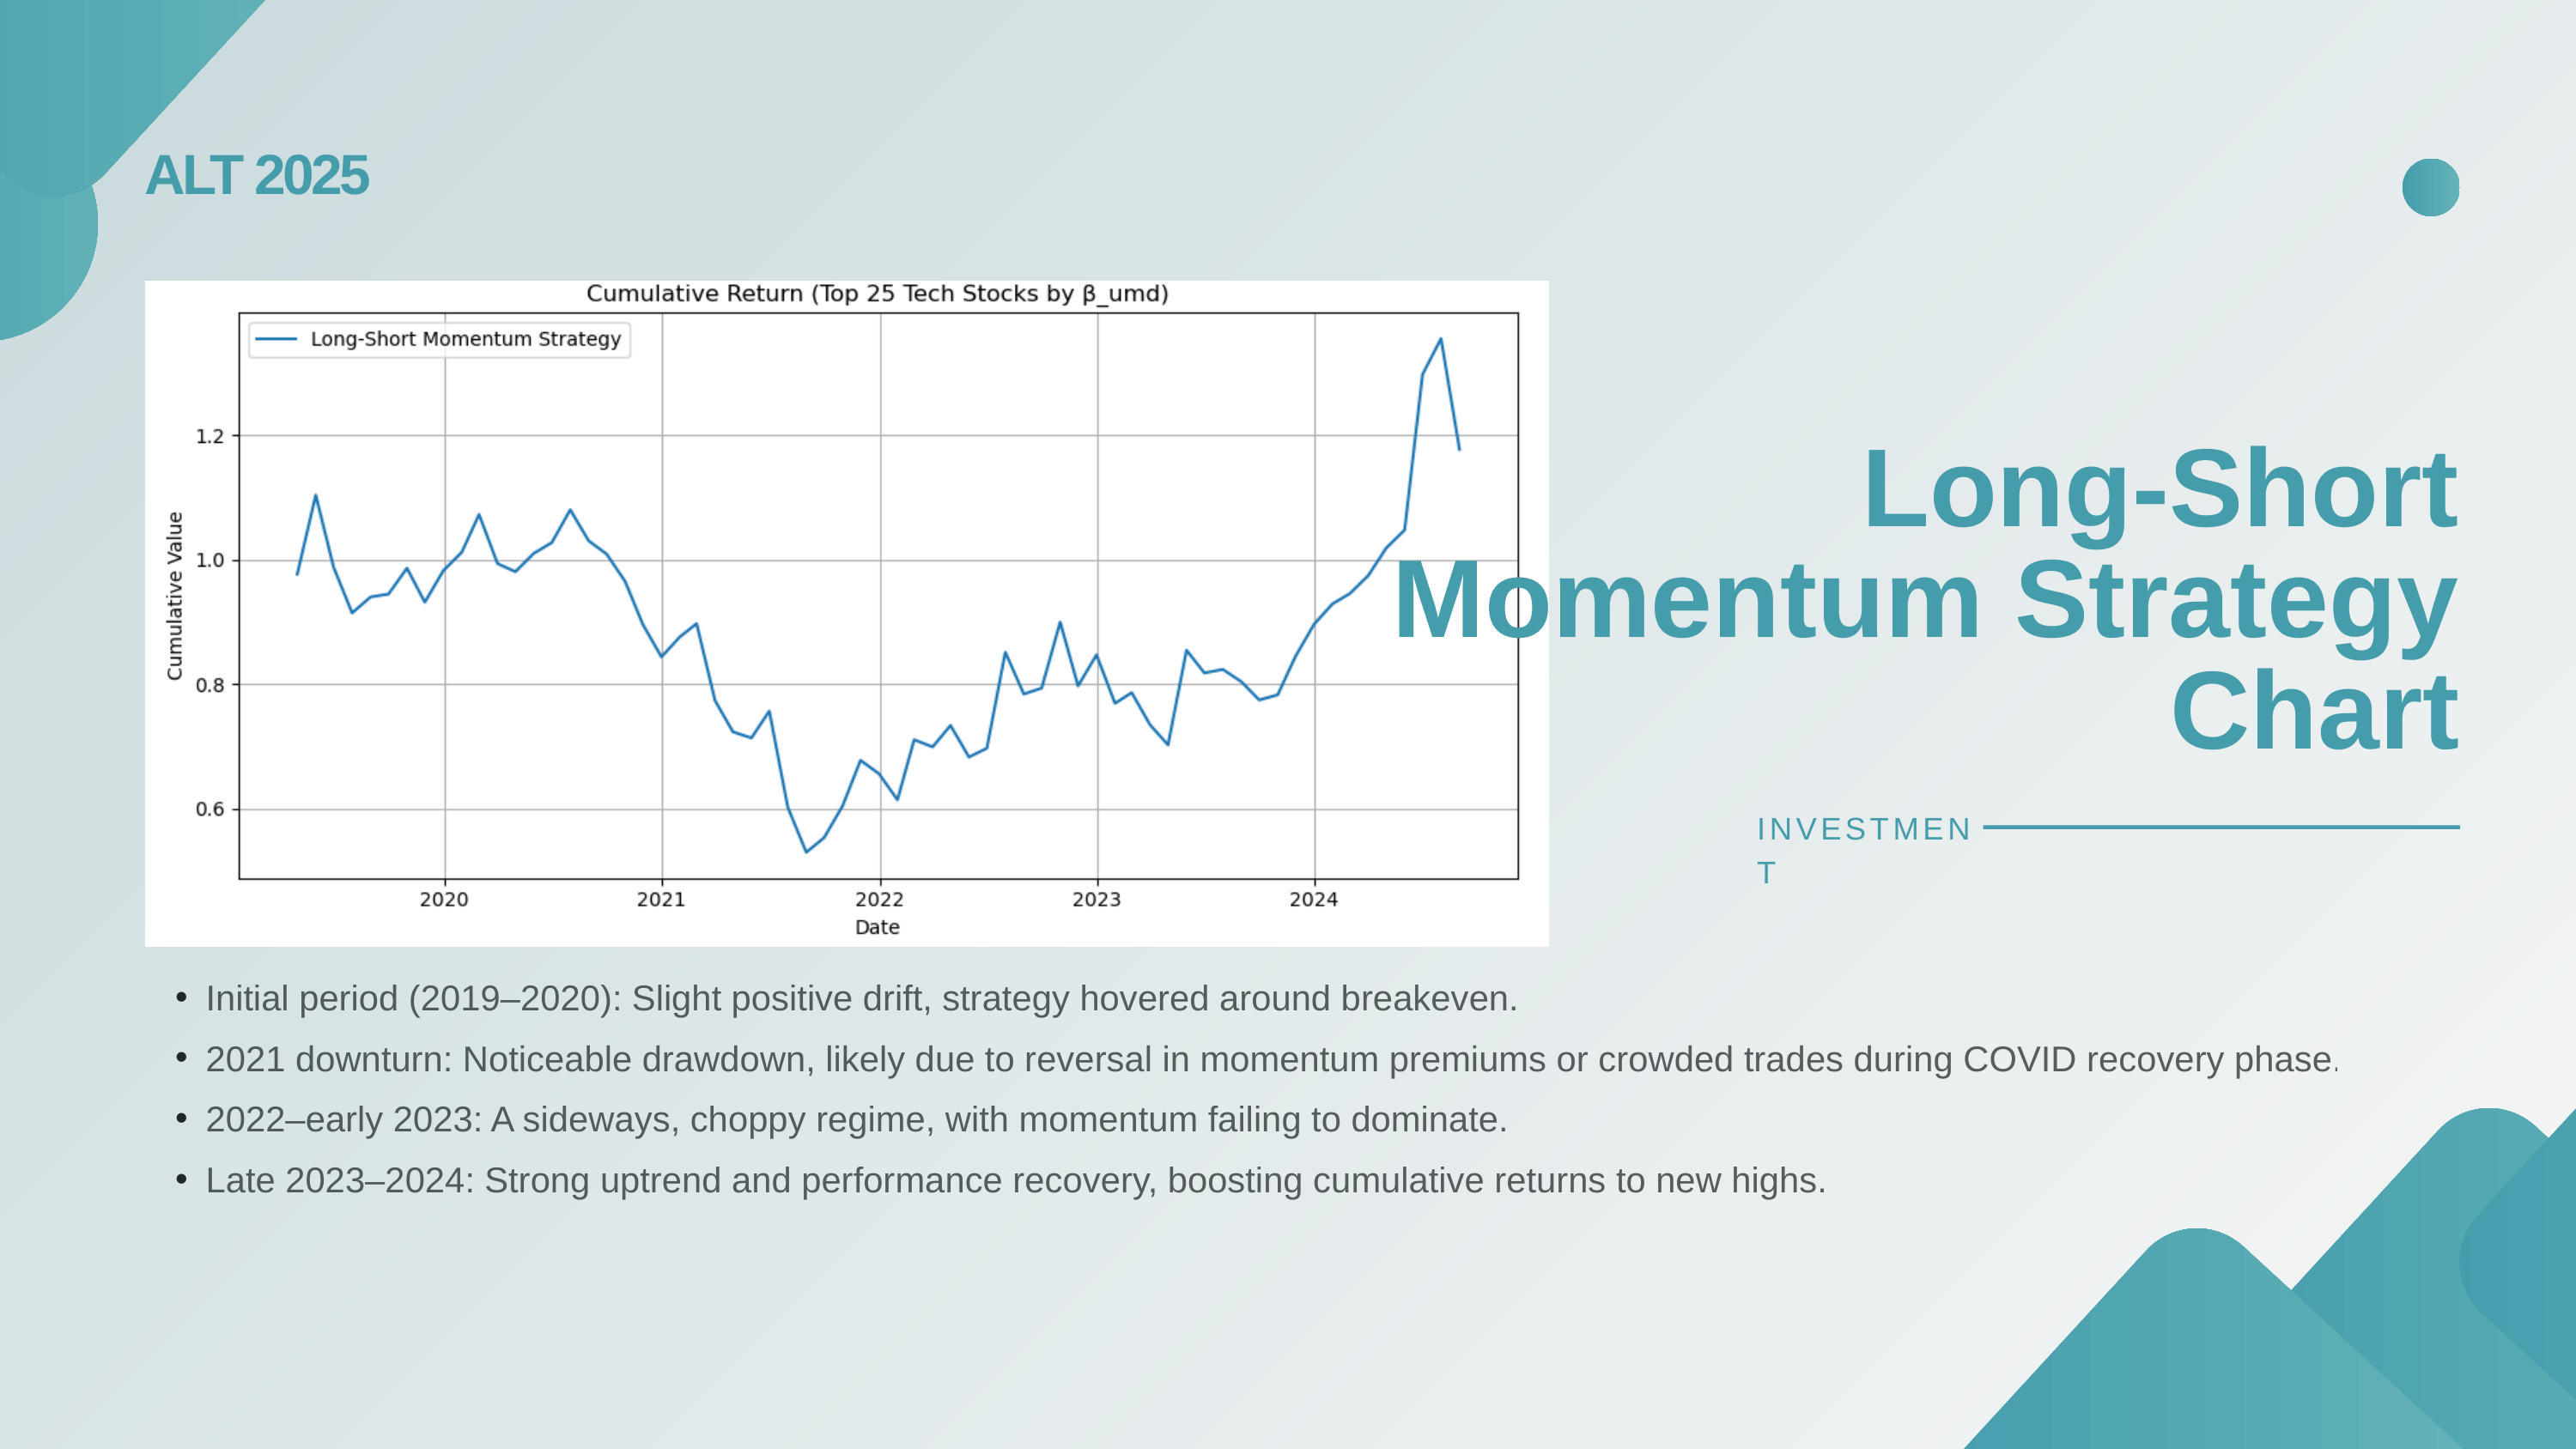

ALT 2025

Long-Short Momentum Strategy Chart
INVESTMENT

Initial period (2019–2020): Slight positive drift, strategy hovered around breakeven.
2021 downturn: Noticeable drawdown, likely due to reversal in momentum premiums or crowded trades during COVID recovery phase.
2022–early 2023: A sideways, choppy regime, with momentum failing to dominate.
Late 2023–2024: Strong uptrend and performance recovery, boosting cumulative returns to new highs.